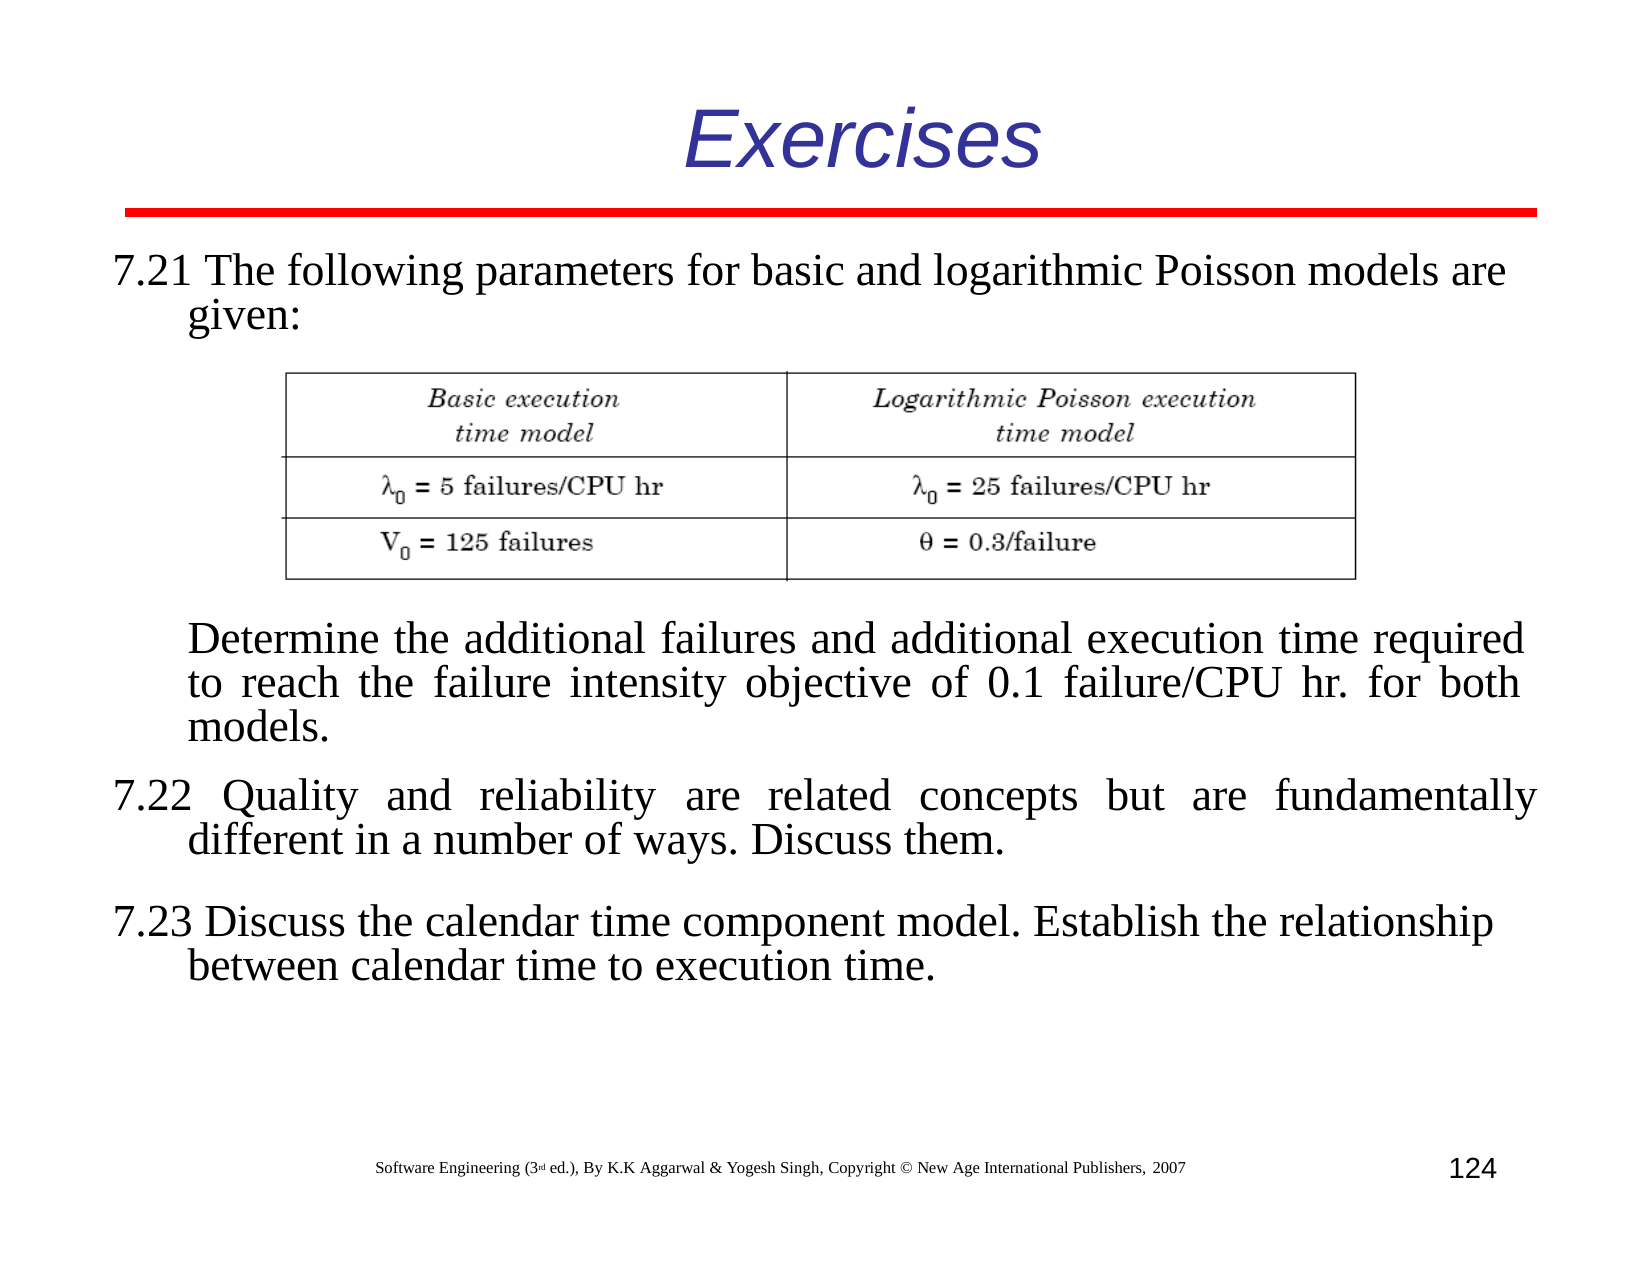

# Exercises

7.21 The following parameters for basic and logarithmic Poisson models are  given:

Determine the additional failures and additional execution time required  to reach the failure intensity objective of 0.1 failure/CPU hr. for both  models.
7.22	Quality	and	reliability	are	related	concepts	but	are	fundamentally
different in a number of ways. Discuss them.
7.23 Discuss the calendar time component model. Establish the relationship  between calendar time to execution time.
124
Software Engineering (3rd  ed.), By K.K Aggarwal & Yogesh Singh, Copyright © New Age International Publishers, 2007